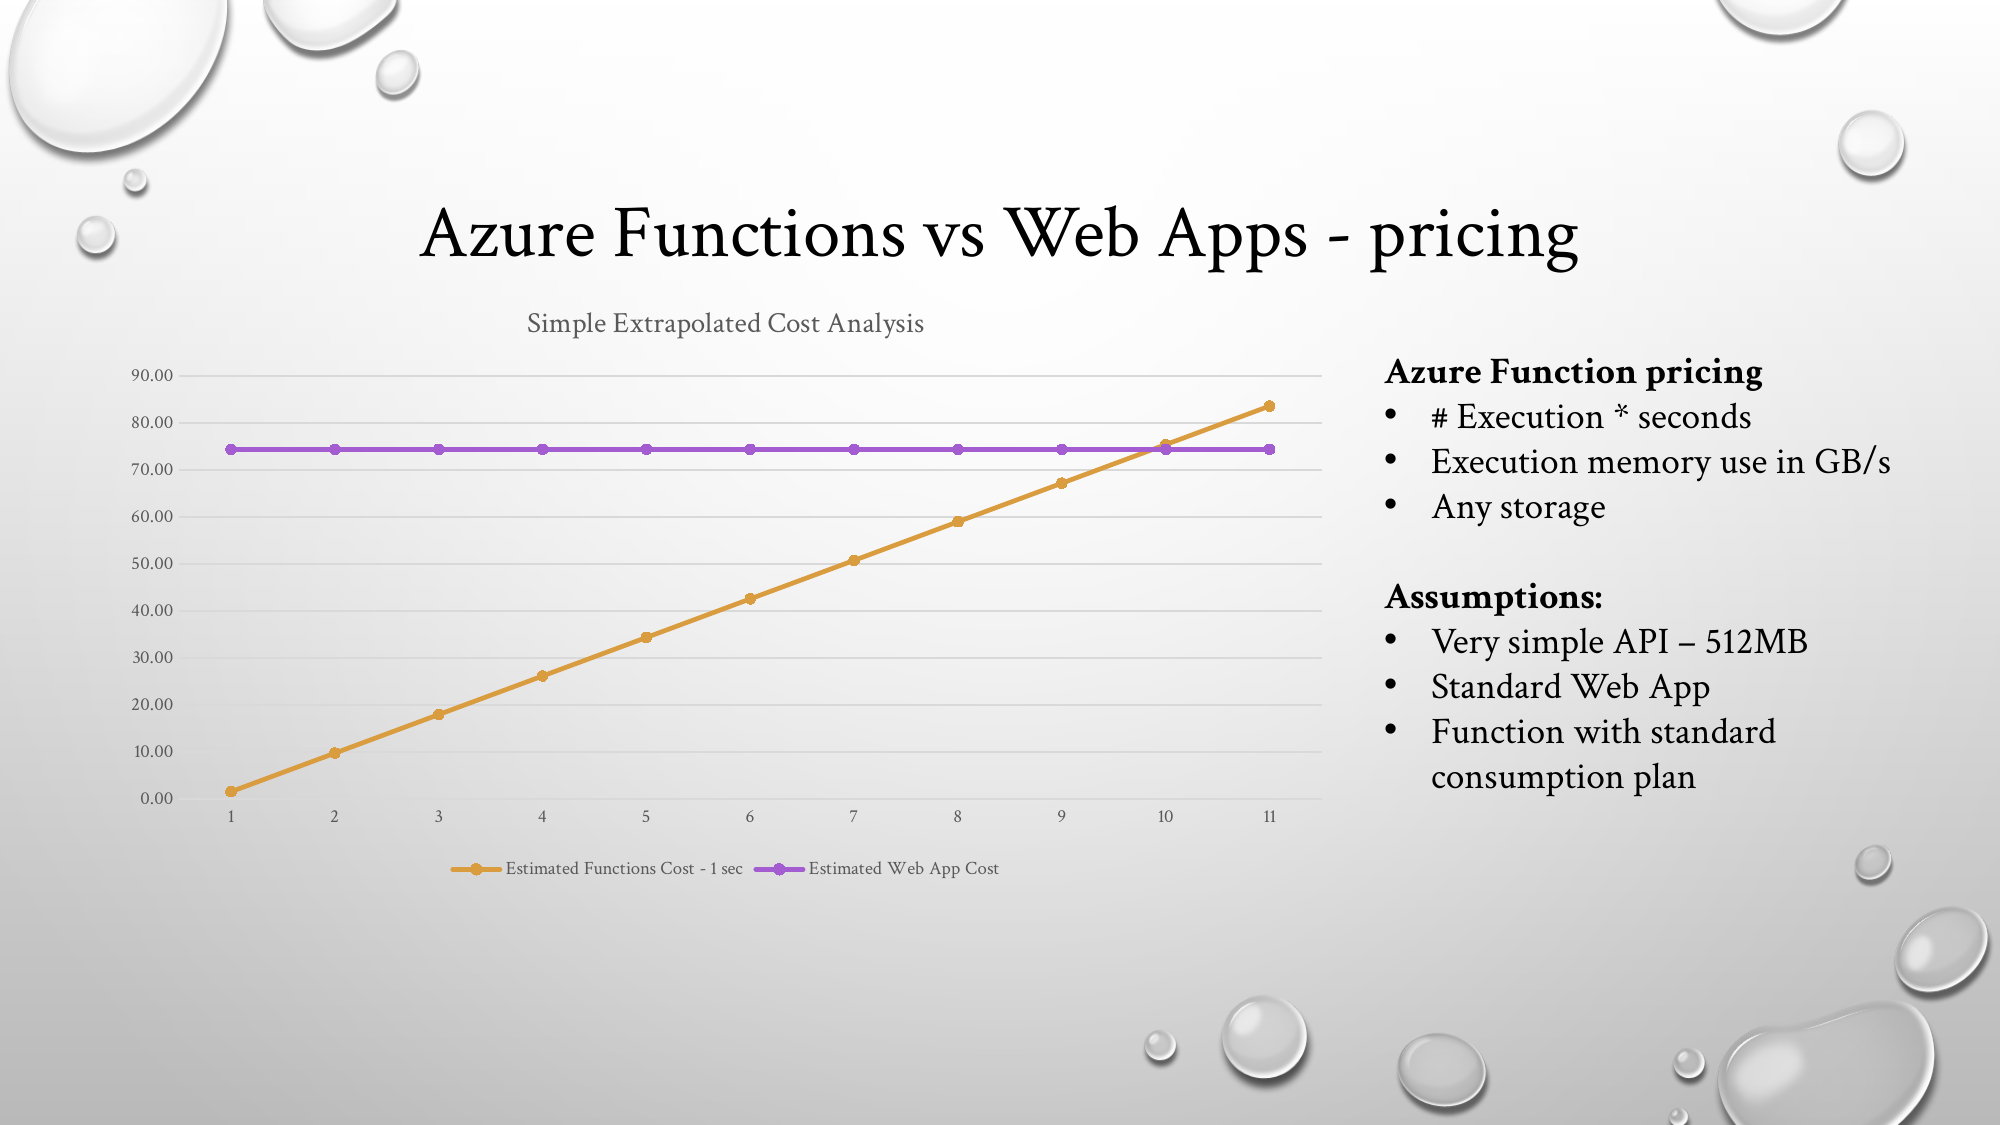

# Azure Functions vs Web Apps - pricing

### Chart: Simple Extrapolated Cost Analysis

| Category | Estimated Functions Cost - 1 sec | Estimated Web App Cost |
|---|---|---|
| 1 | 1.5999999999999999 | 74.4 |
| 2 | 9.799999999999999 | 74.4 |
| 3 | 17.999999999999996 | 74.4 |
| 4 | 26.2 | 74.4 |
| 5 | 34.4 | 74.4 |
| 6 | 42.6 | 74.4 |
| 7 | 50.8 | 74.4 |
| 8 | 58.99999999999999 | 74.4 |
| 9 | 67.19999999999999 | 74.4 |
| 10 | 75.39999999999999 | 74.4 |
| 11 | 83.6 | 74.4 |
Azure Function pricing
# Execution * seconds
Execution memory use in GB/s
Any storage

Assumptions:
Very simple API – 512MB
Standard Web App
Function with standard consumption plan